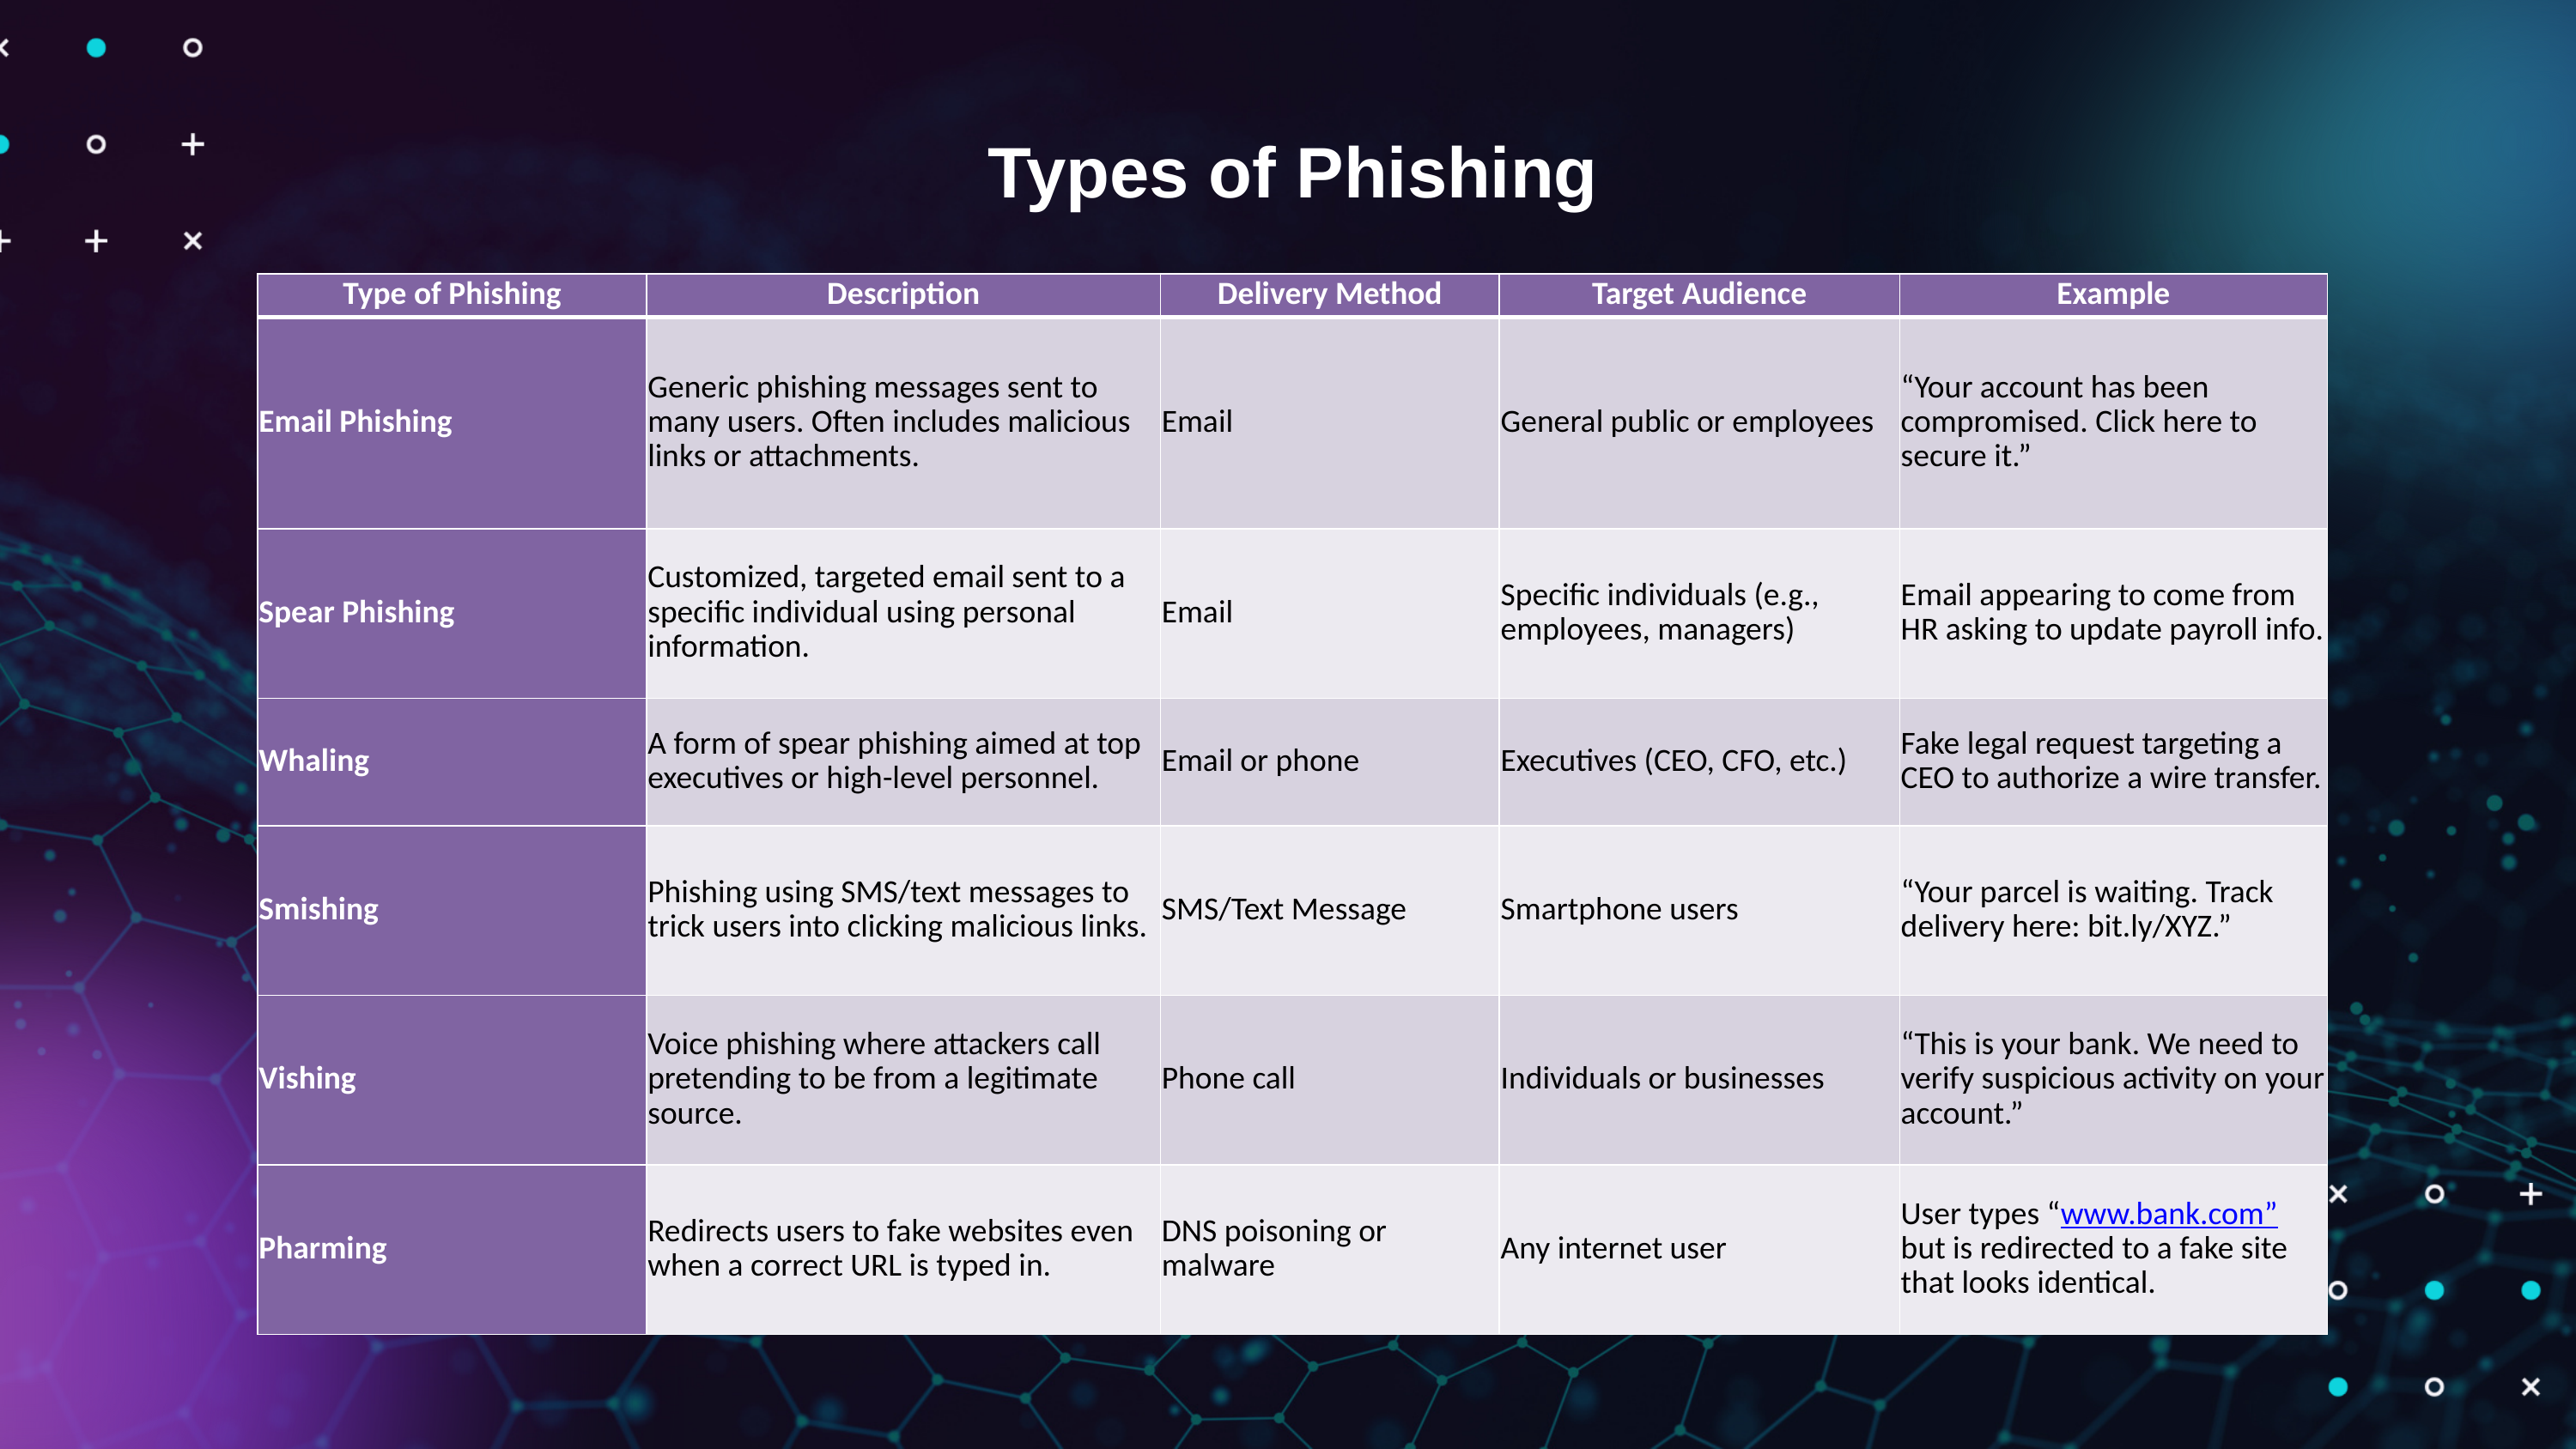

Types of Phishing
| Type of Phishing | Description | Delivery Method | Target Audience | Example |
| --- | --- | --- | --- | --- |
| Email Phishing | Generic phishing messages sent to many users. Often includes malicious links or attachments. | Email | General public or employees | “Your account has been compromised. Click here to secure it.” |
| Spear Phishing | Customized, targeted email sent to a specific individual using personal information. | Email | Specific individuals (e.g., employees, managers) | Email appearing to come from HR asking to update payroll info. |
| Whaling | A form of spear phishing aimed at top executives or high-level personnel. | Email or phone | Executives (CEO, CFO, etc.) | Fake legal request targeting a CEO to authorize a wire transfer. |
| Smishing | Phishing using SMS/text messages to trick users into clicking malicious links. | SMS/Text Message | Smartphone users | “Your parcel is waiting. Track delivery here: bit.ly/XYZ.” |
| Vishing | Voice phishing where attackers call pretending to be from a legitimate source. | Phone call | Individuals or businesses | “This is your bank. We need to verify suspicious activity on your account.” |
| Pharming | Redirects users to fake websites even when a correct URL is typed in. | DNS poisoning or malware | Any internet user | User types “www.bank.com” but is redirected to a fake site that looks identical. |